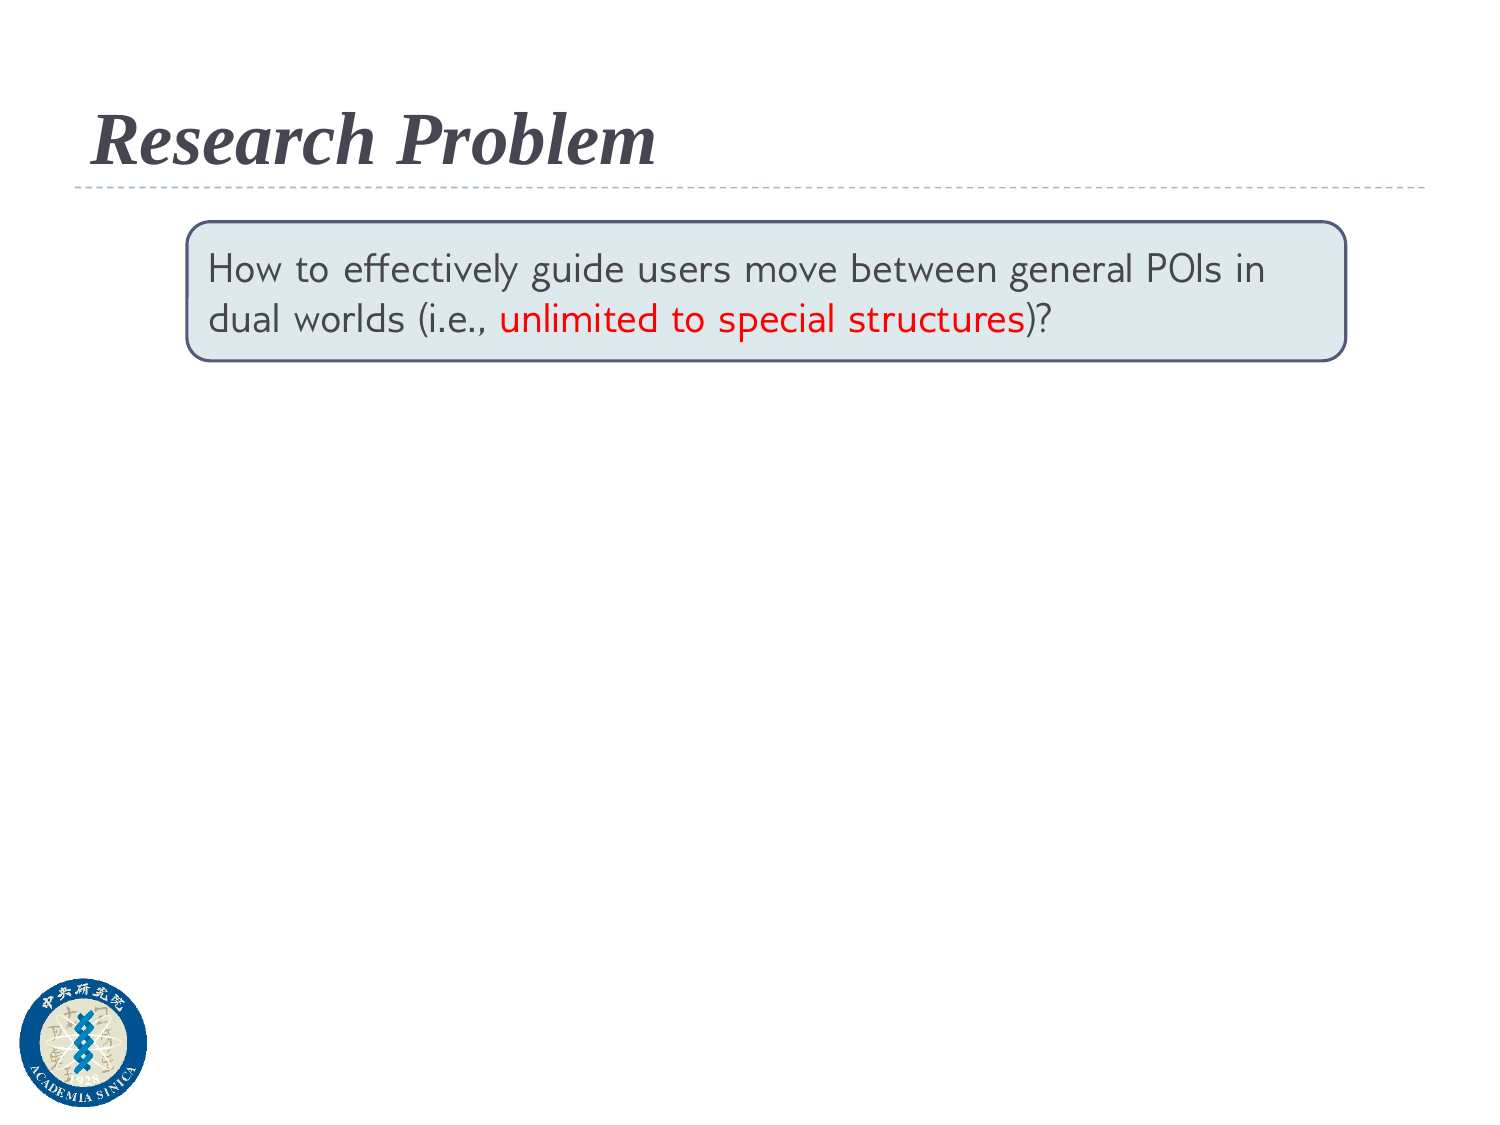

# Research Problem

How to effectively guide users move between general POIs in dual worlds (i.e., unlimited to special structures)?